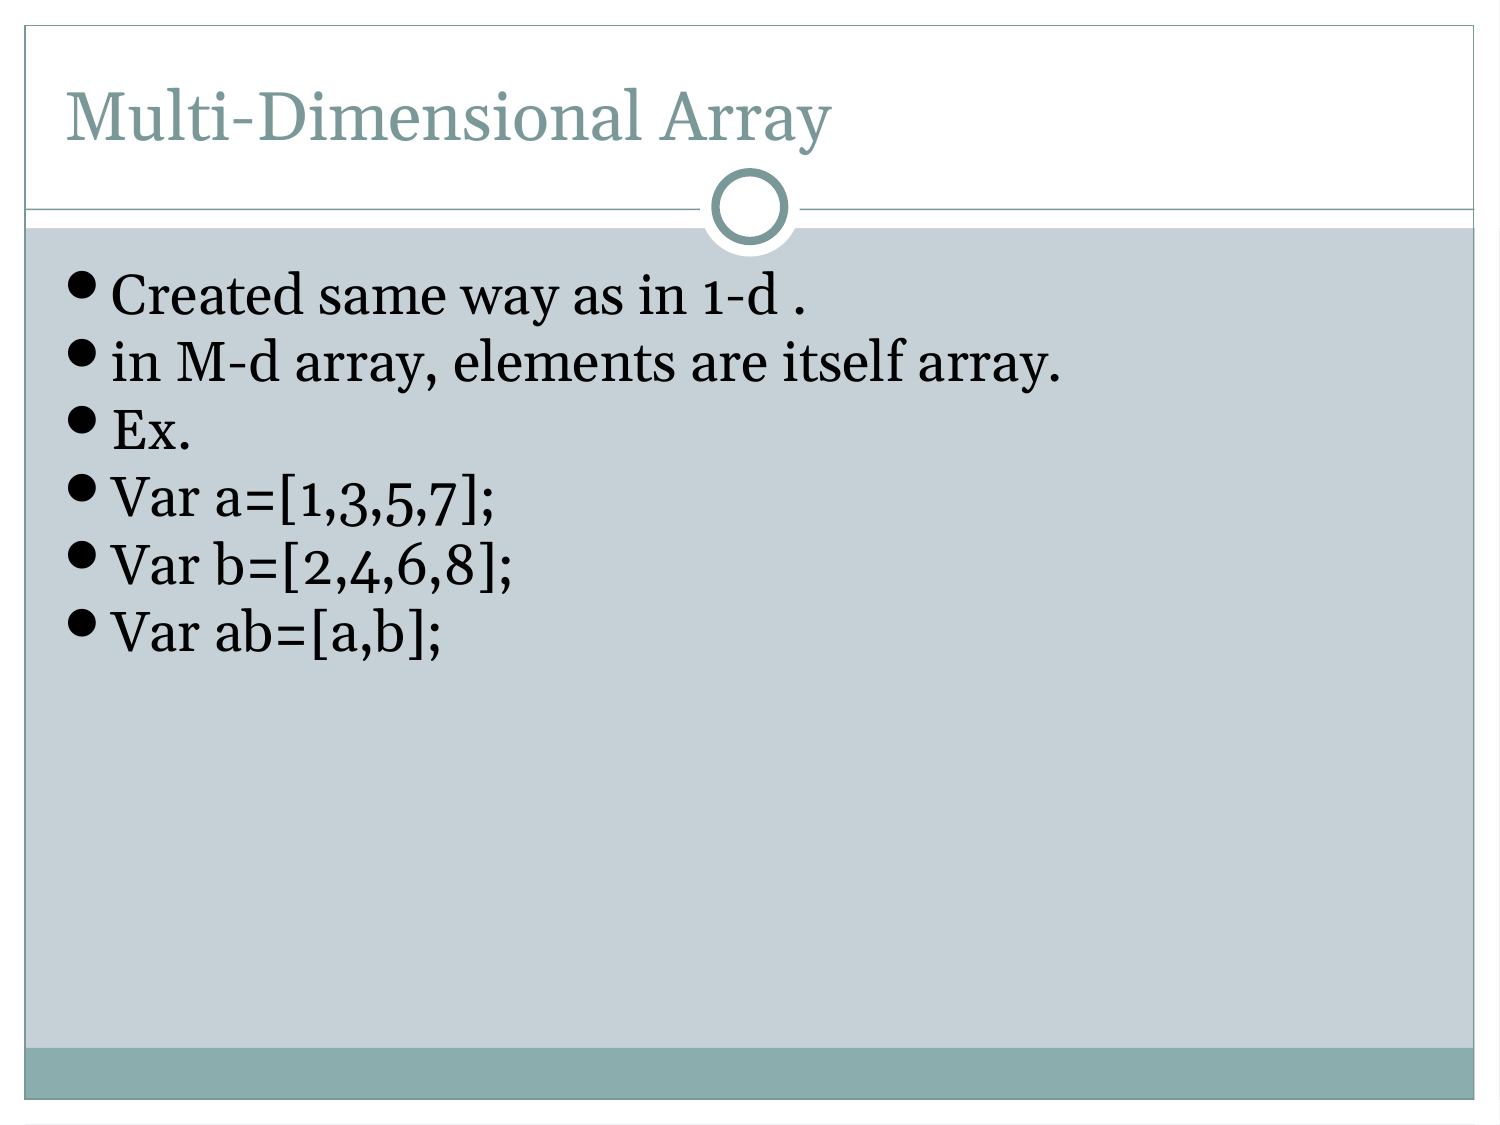

Multi-Dimensional Array
Created same way as in 1-d .
in M-d array, elements are itself array.
Ex.
Var a=[1,3,5,7];
Var b=[2,4,6,8];
Var ab=[a,b];